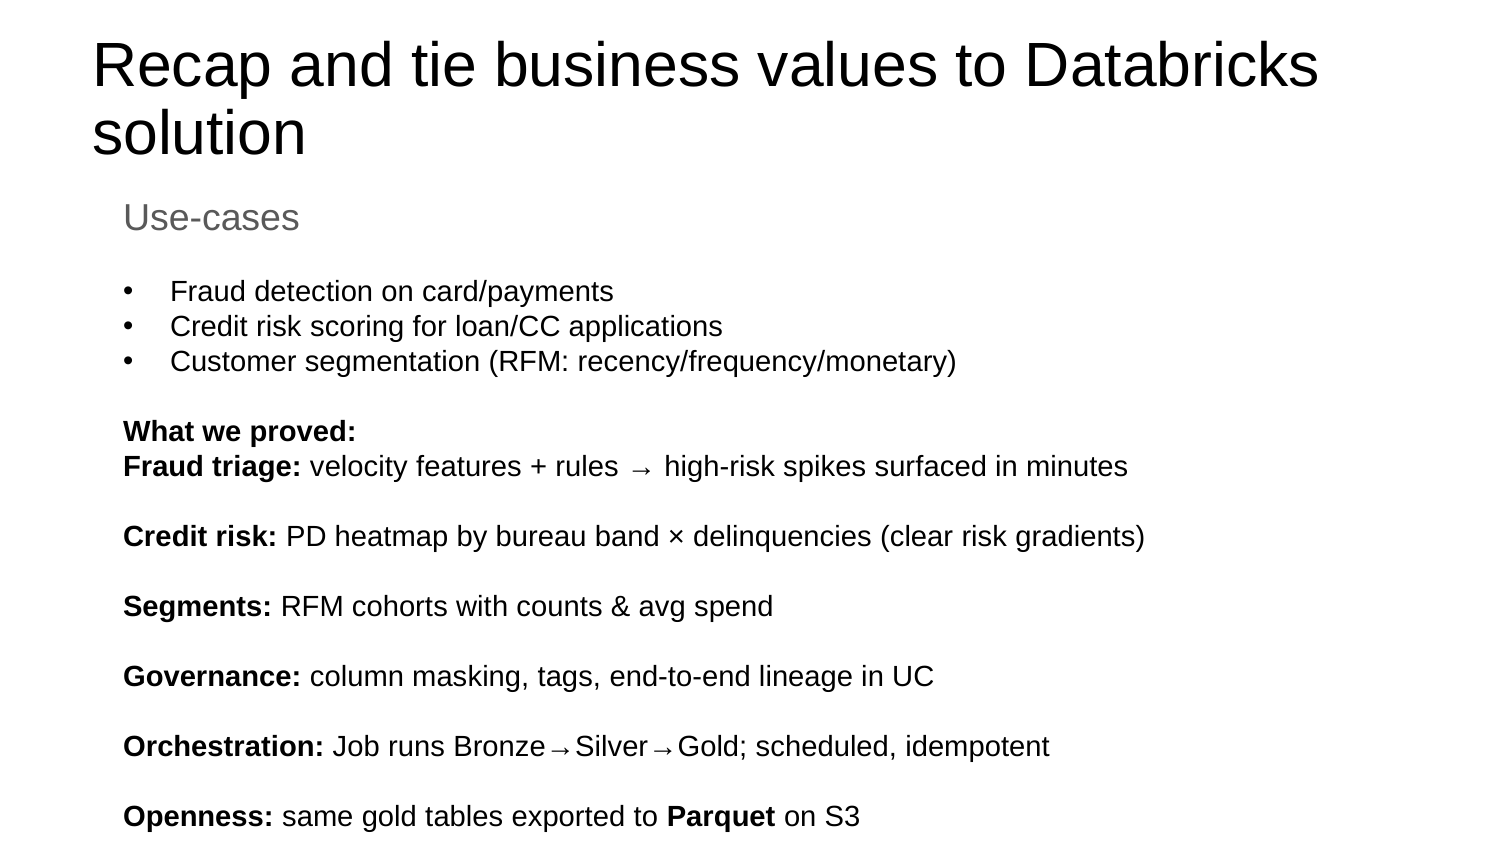

# Recap and tie business values to Databricks solution
Use-cases

Fraud detection on card/payments
Credit risk scoring for loan/CC applications
Customer segmentation (RFM: recency/frequency/monetary)

What we proved:
Fraud triage: velocity features + rules → high-risk spikes surfaced in minutes

Credit risk: PD heatmap by bureau band × delinquencies (clear risk gradients)
Segments: RFM cohorts with counts & avg spend
Governance: column masking, tags, end-to-end lineage in UC
Orchestration: Job runs Bronze→Silver→Gold; scheduled, idempotent
Openness: same gold tables exported to Parquet on S3